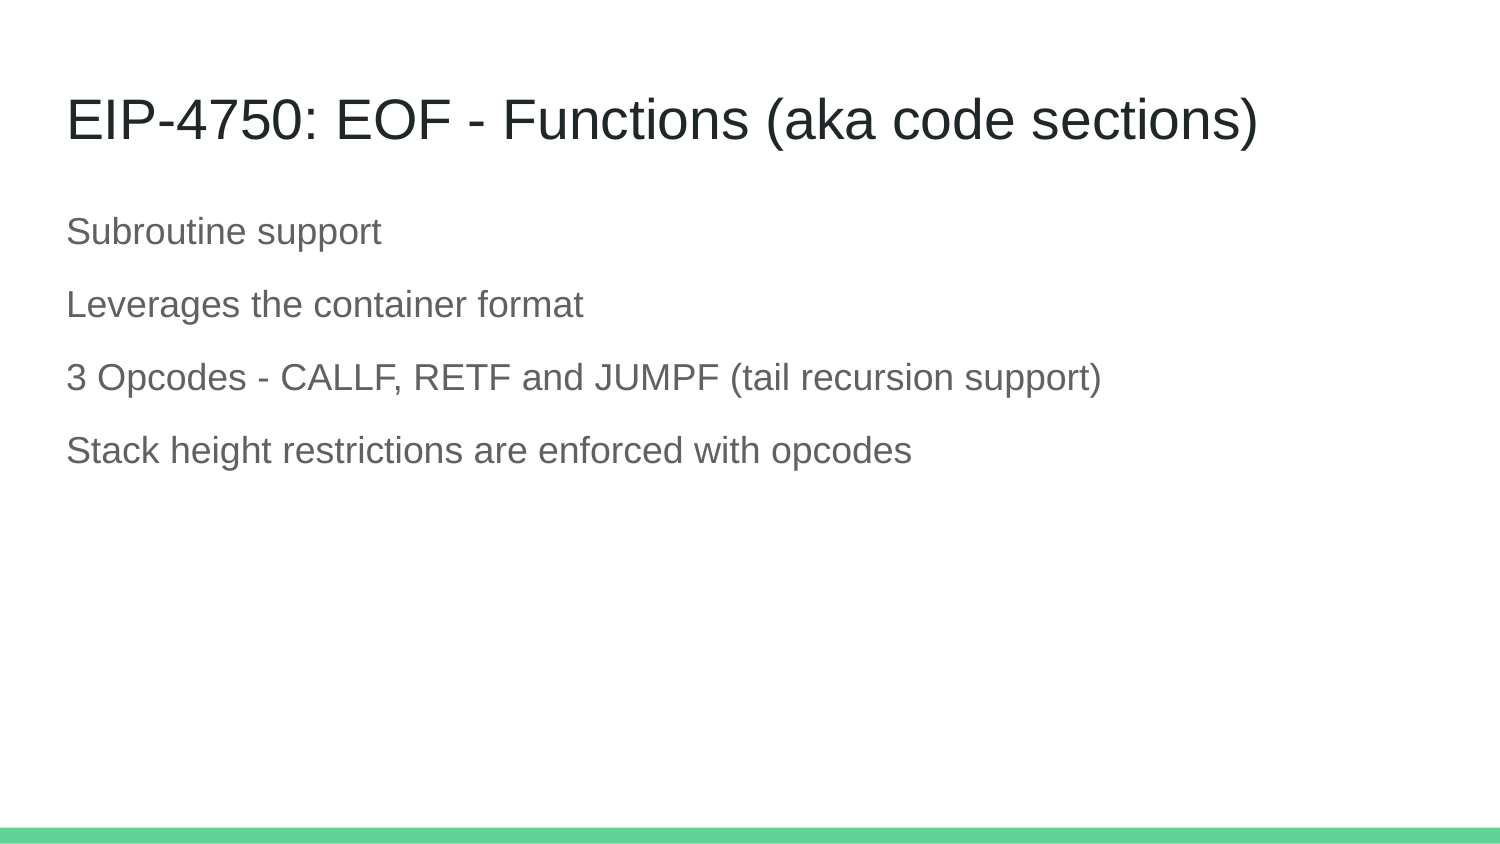

# EIP-4750: EOF - Functions (aka code sections)
Subroutine support
Leverages the container format
3 Opcodes - CALLF, RETF and JUMPF (tail recursion support)
Stack height restrictions are enforced with opcodes